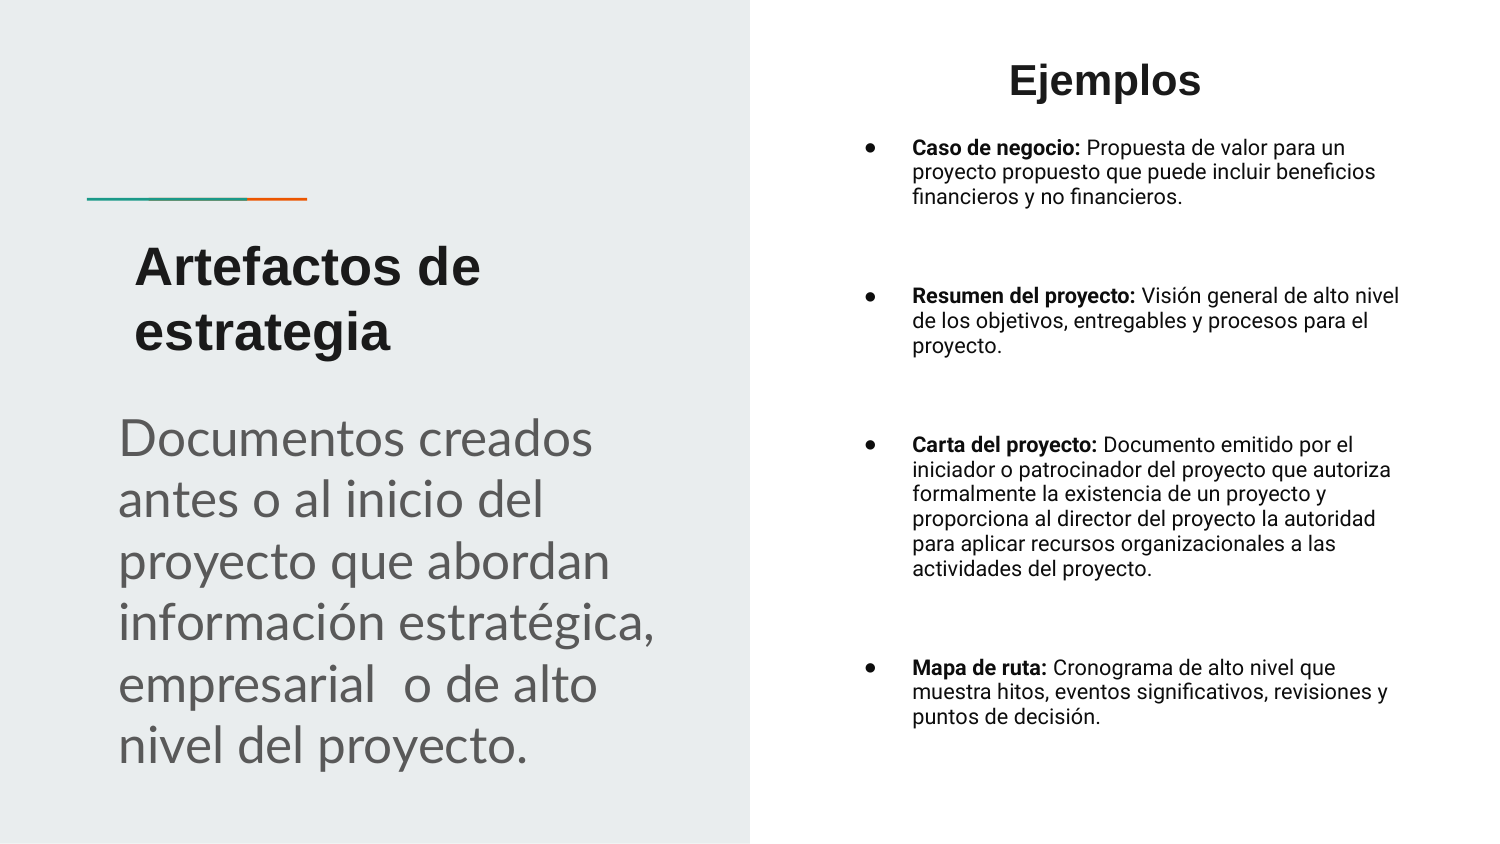

Ejemplos

Caso de negocio: Propuesta de valor para un proyecto propuesto que puede incluir beneficios financieros y no financieros.

Resumen del proyecto: Visión general de alto nivel de los objetivos, entregables y procesos para el proyecto.

Carta del proyecto: Documento emitido por el iniciador o patrocinador del proyecto que autoriza formalmente la existencia de un proyecto y proporciona al director del proyecto la autoridad para aplicar recursos organizacionales a las actividades del proyecto.

Mapa de ruta: Cronograma de alto nivel que muestra hitos, eventos significativos, revisiones y puntos de decisión.
# Artefactos de estrategia
Documentos creados antes o al inicio del proyecto que abordan información estratégica, empresarial  o de alto nivel del proyecto.